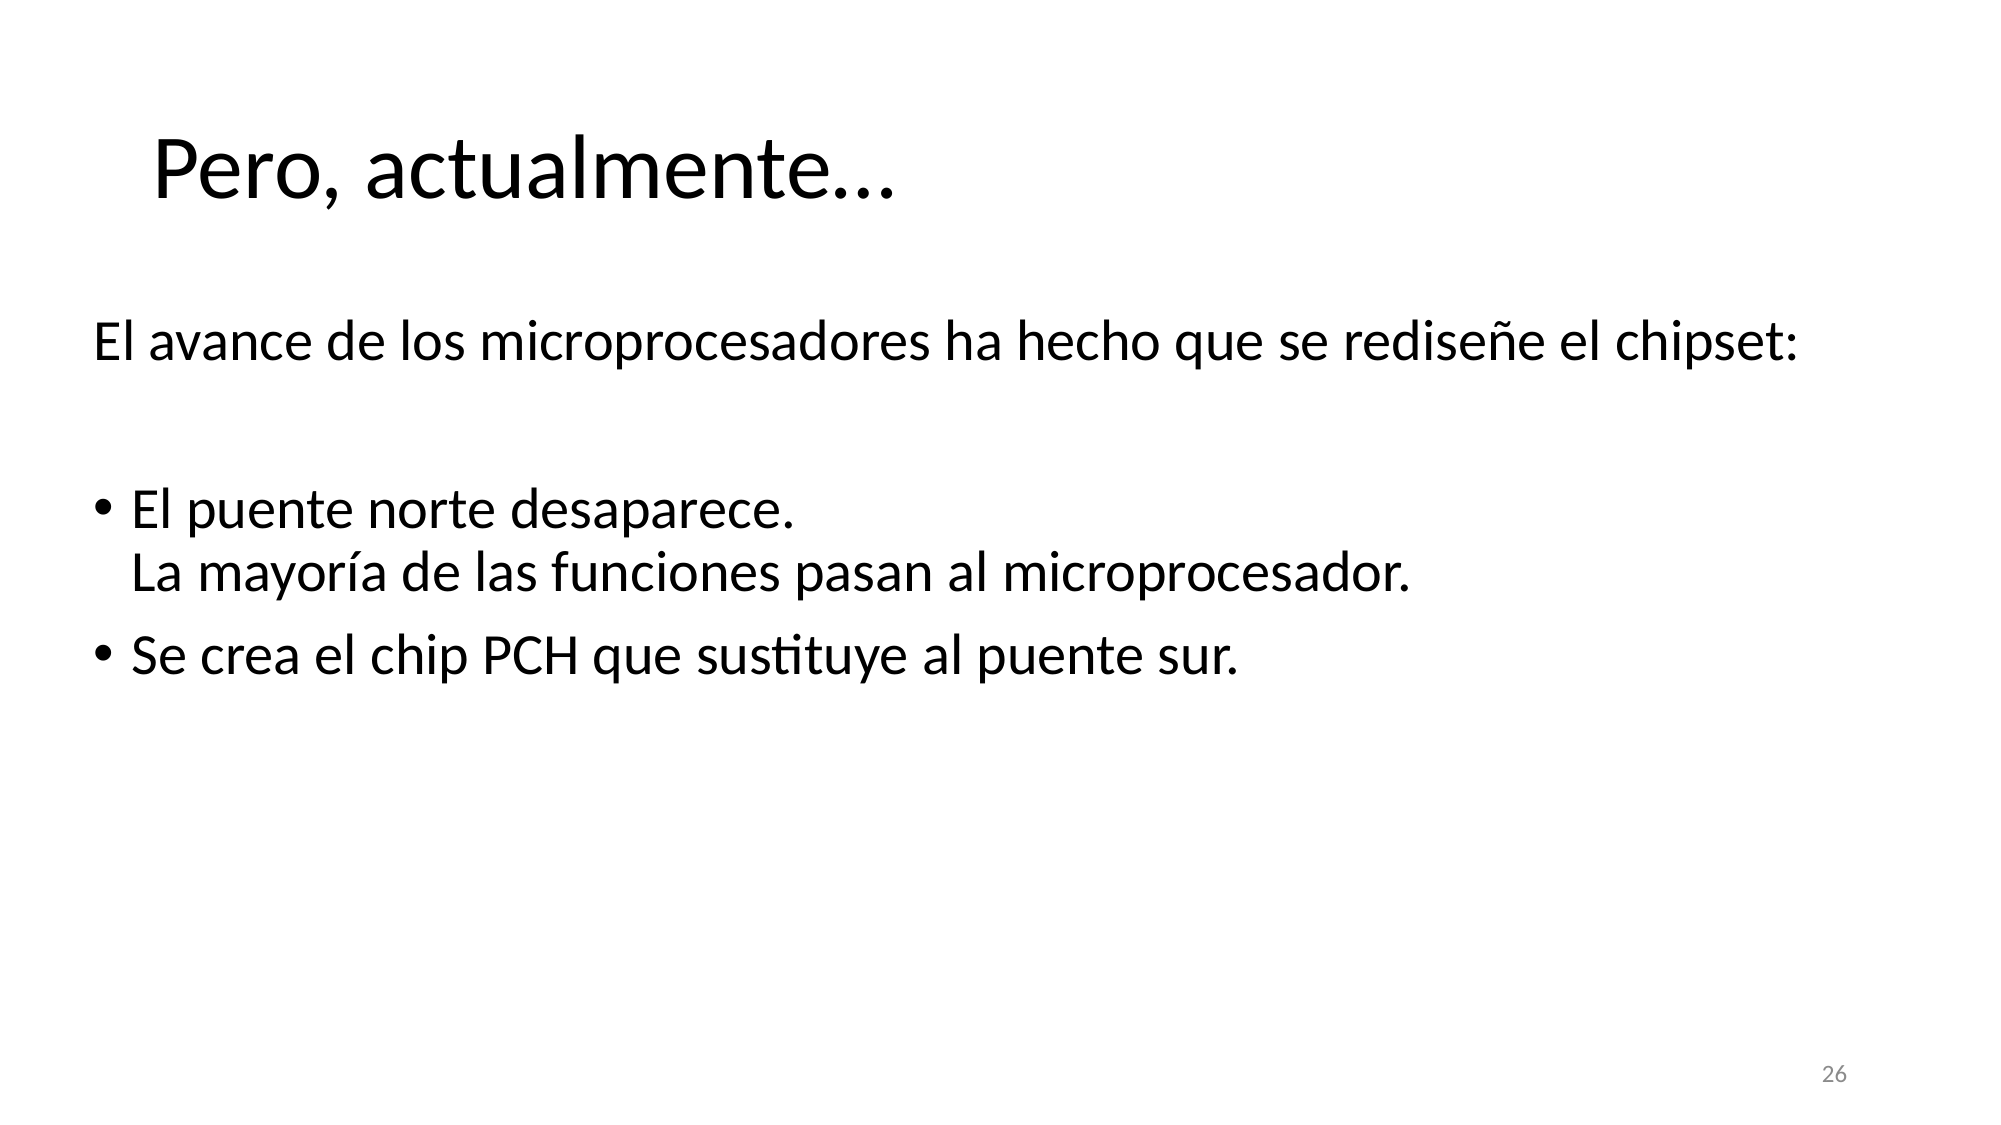

# Pero, actualmente…
El avance de los microprocesadores ha hecho que se rediseñe el chipset:

El puente norte desaparece.
La mayoría de las funciones pasan al microprocesador.
Se crea el chip PCH que sustituye al puente sur.
26